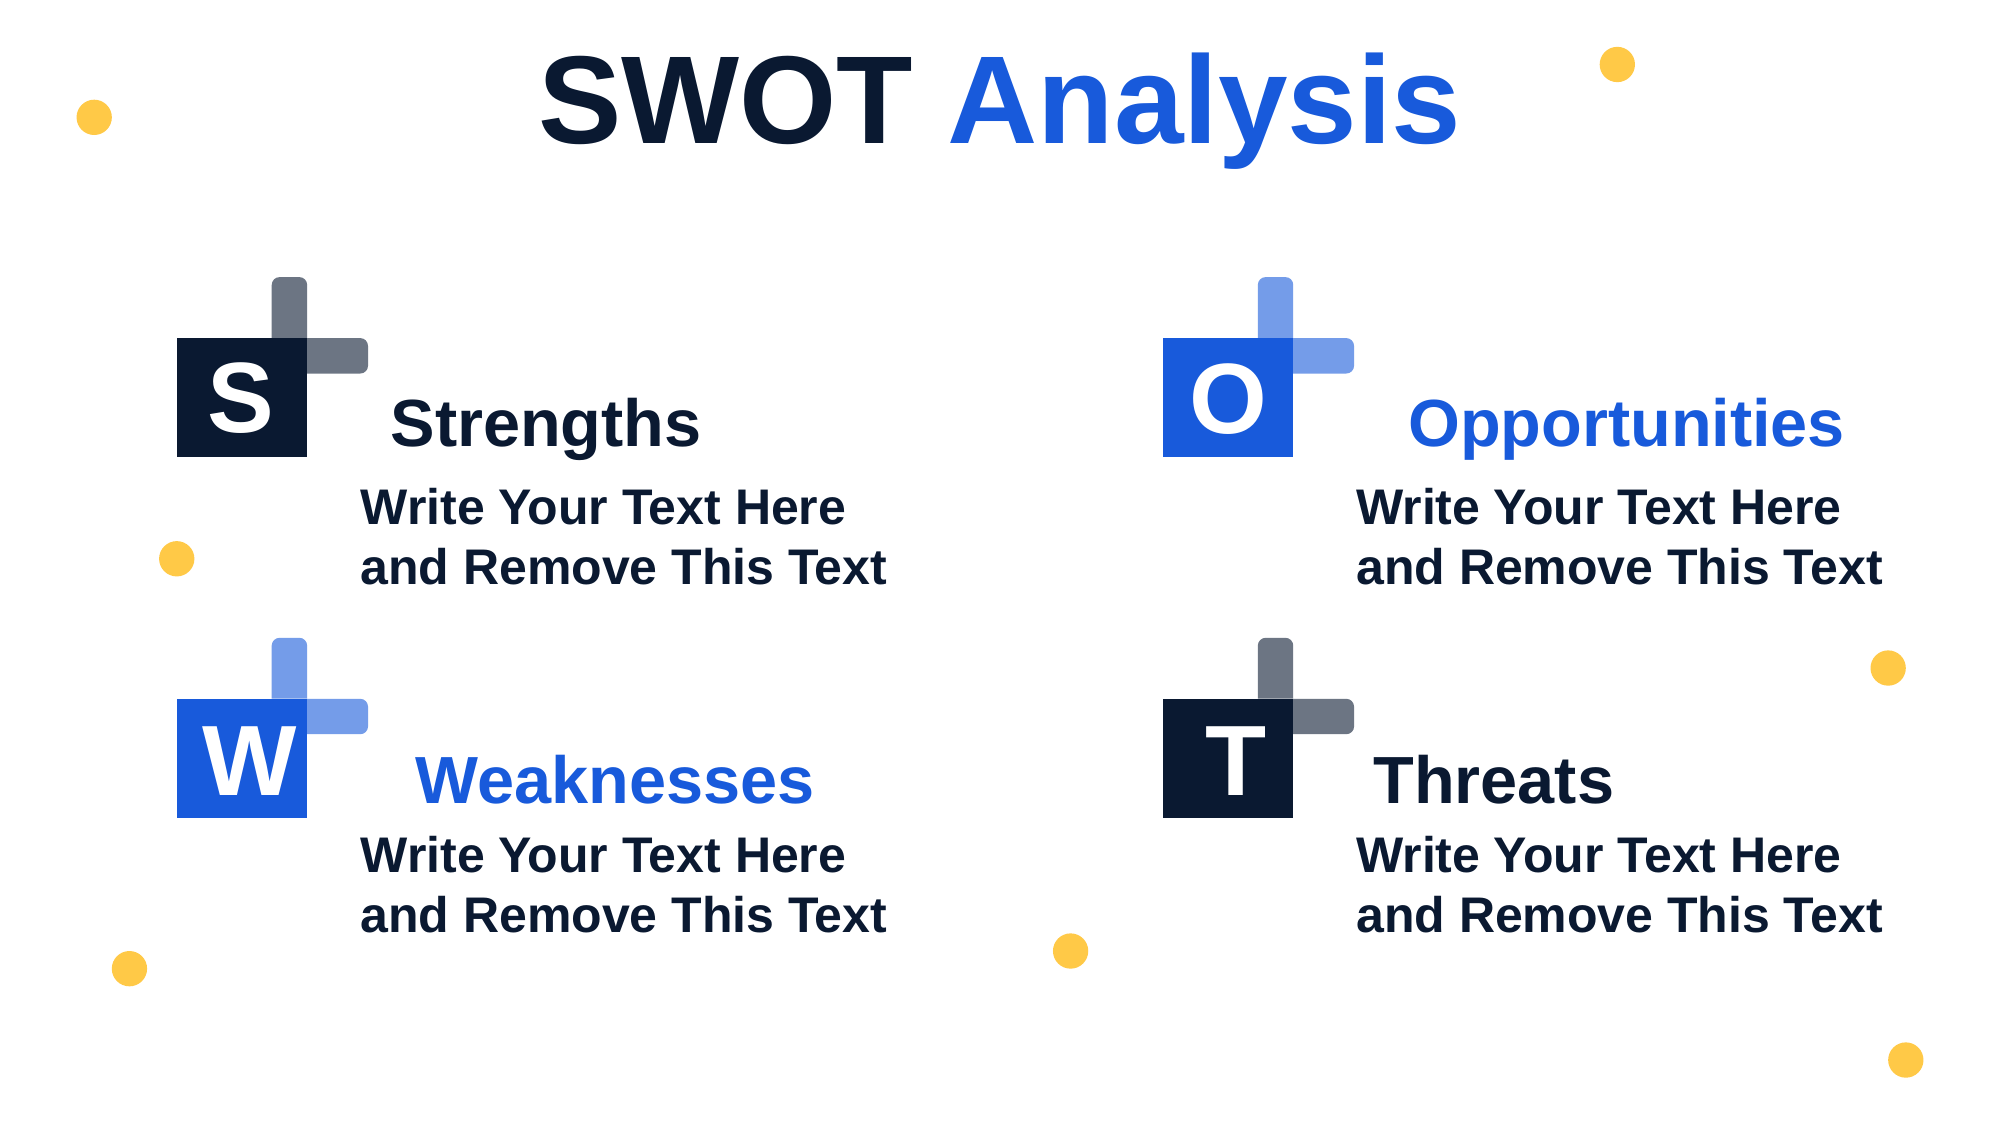

SWOT Analysis

S
O

Strengths
Write Your Text Here and Remove This Text
Opportunities
Write Your Text Here and Remove This Text

T
W

Weaknesses
Write Your Text Here and Remove This Text
Threats
Write Your Text Here and Remove This Text